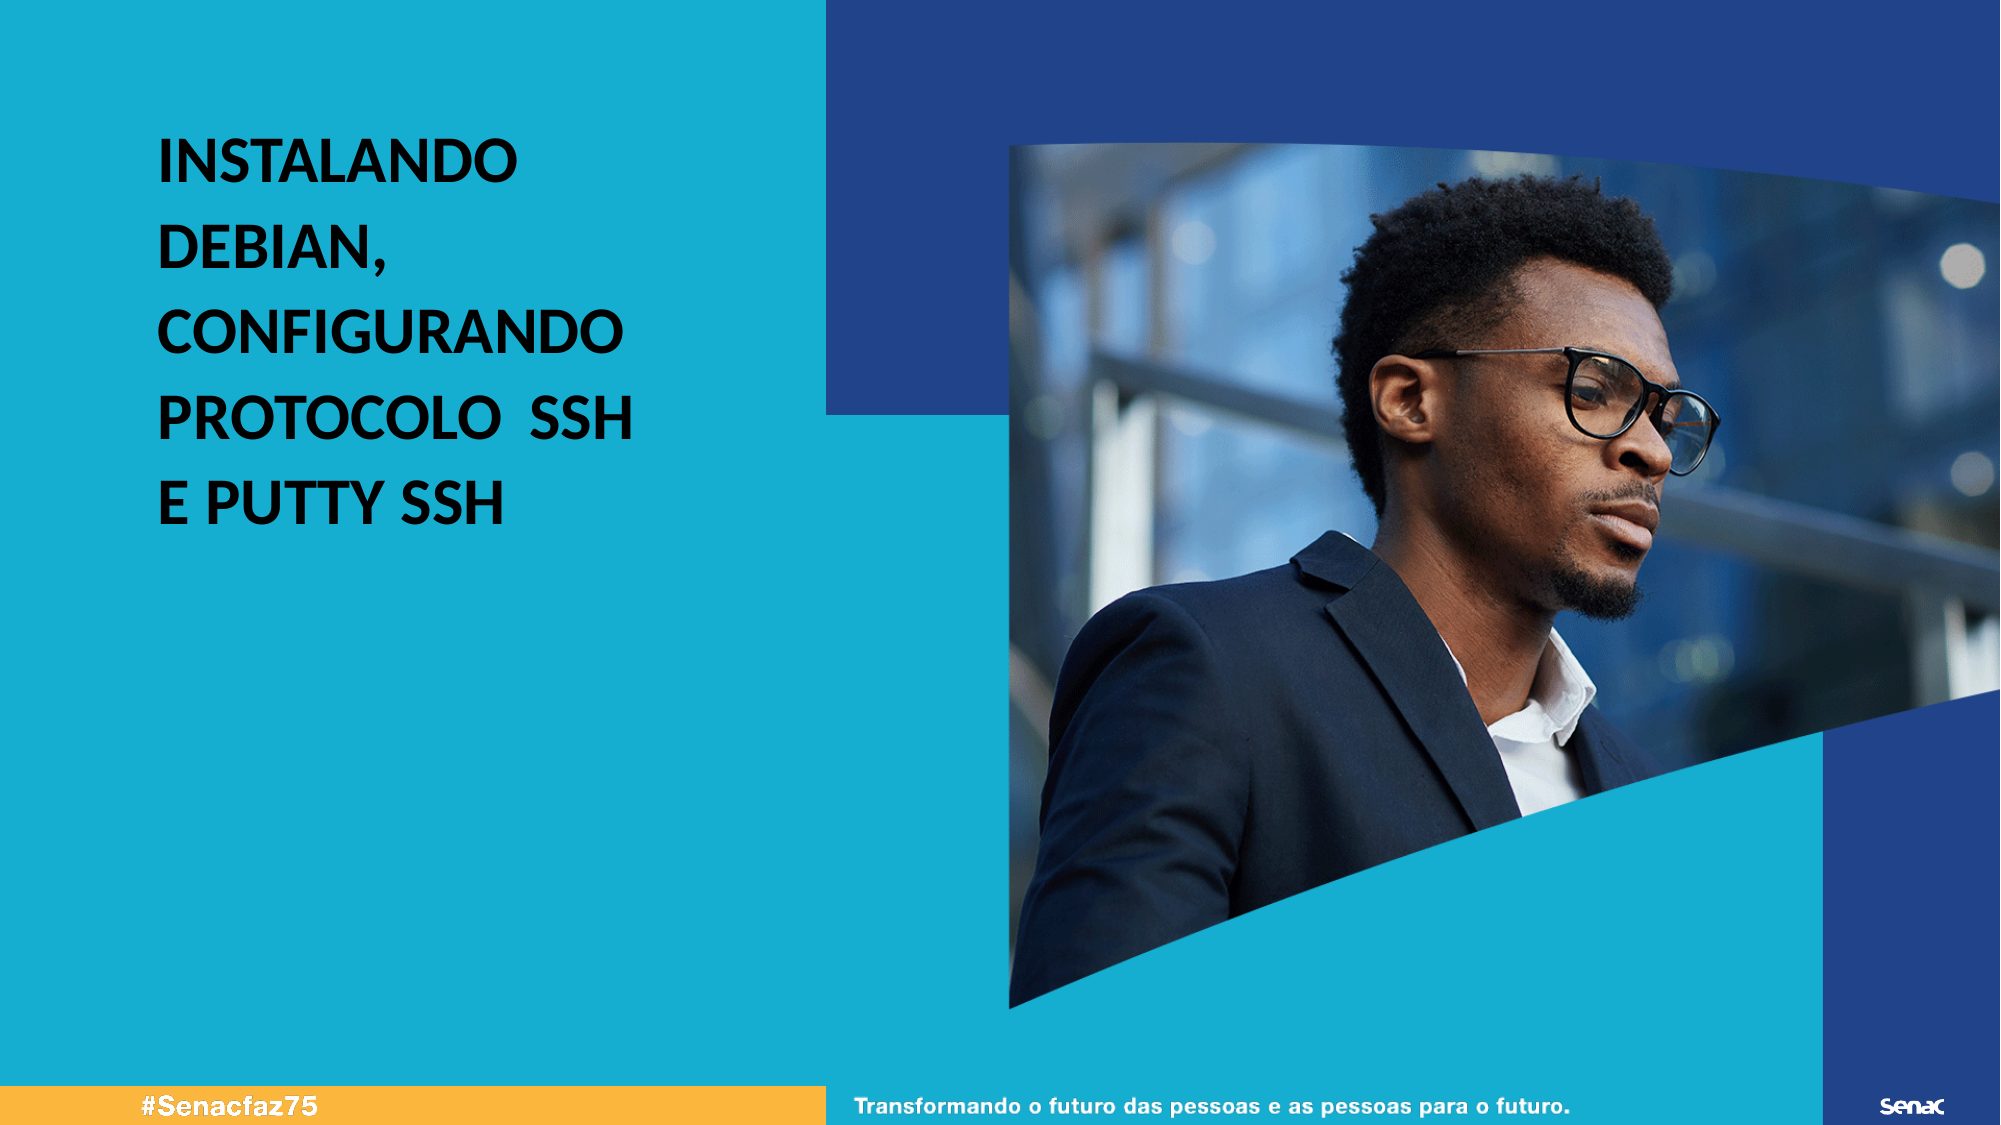

INSTALANDO DEBIAN, CONFIGURANDO PROTOCOLO SSH E PUTTY SSH